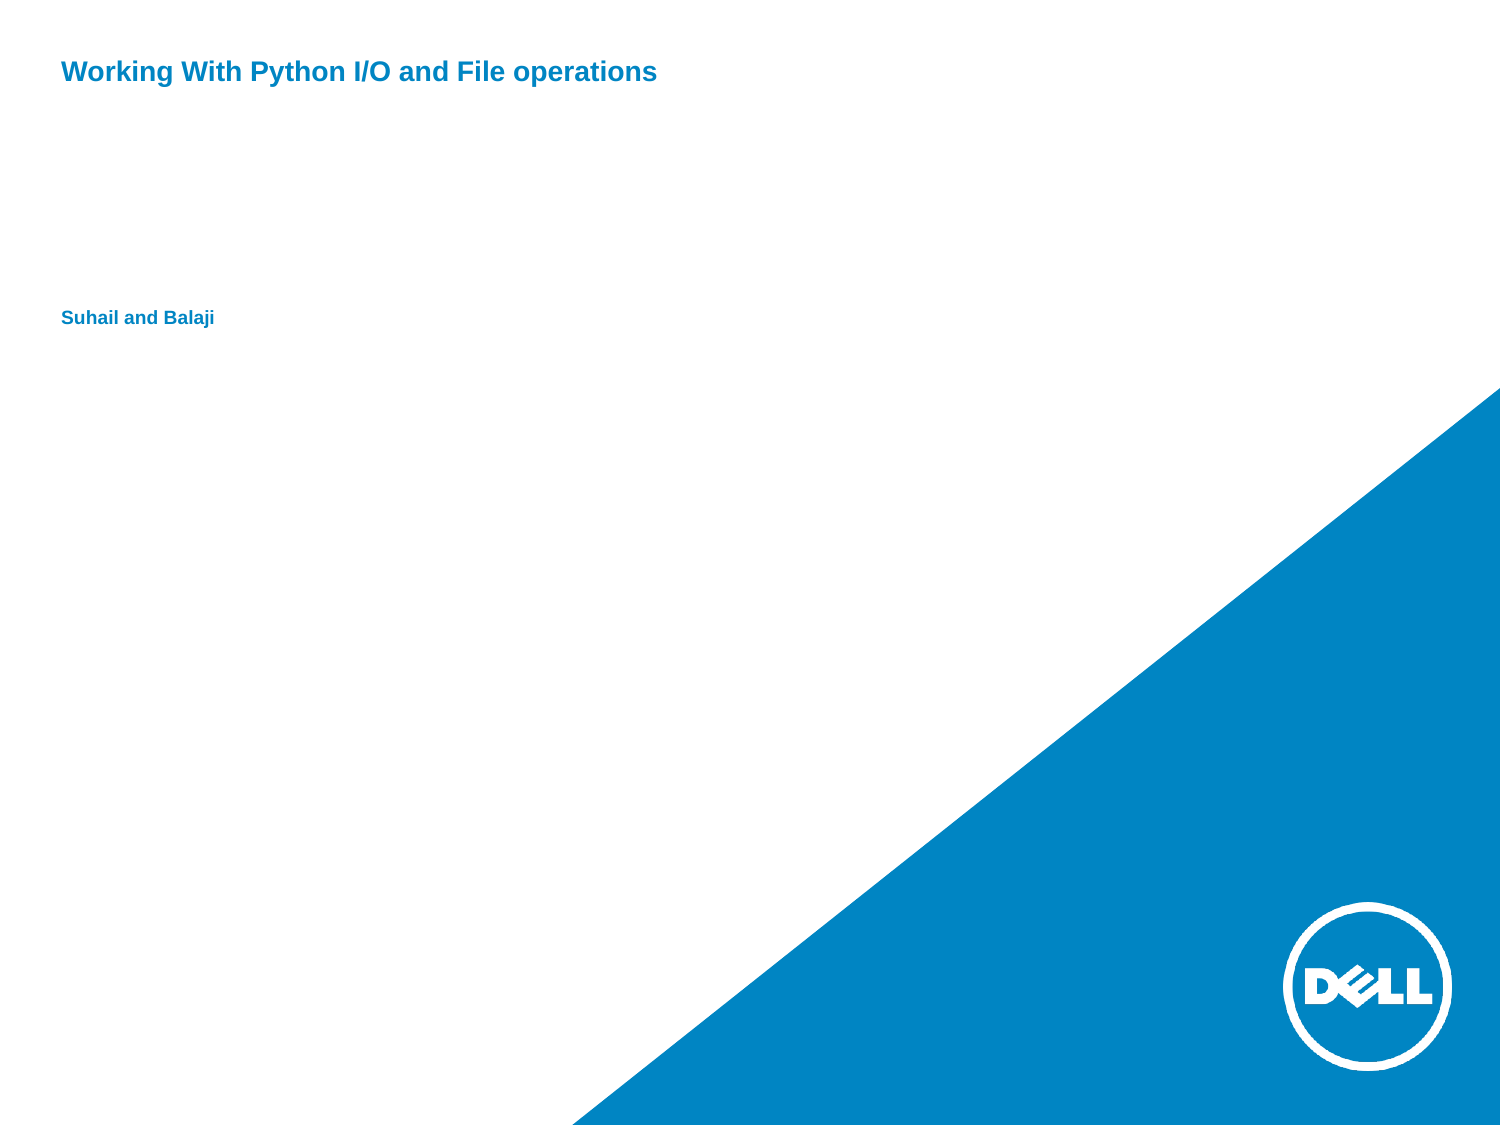

# Working With Python I/O and File operations Suhail and Balaji